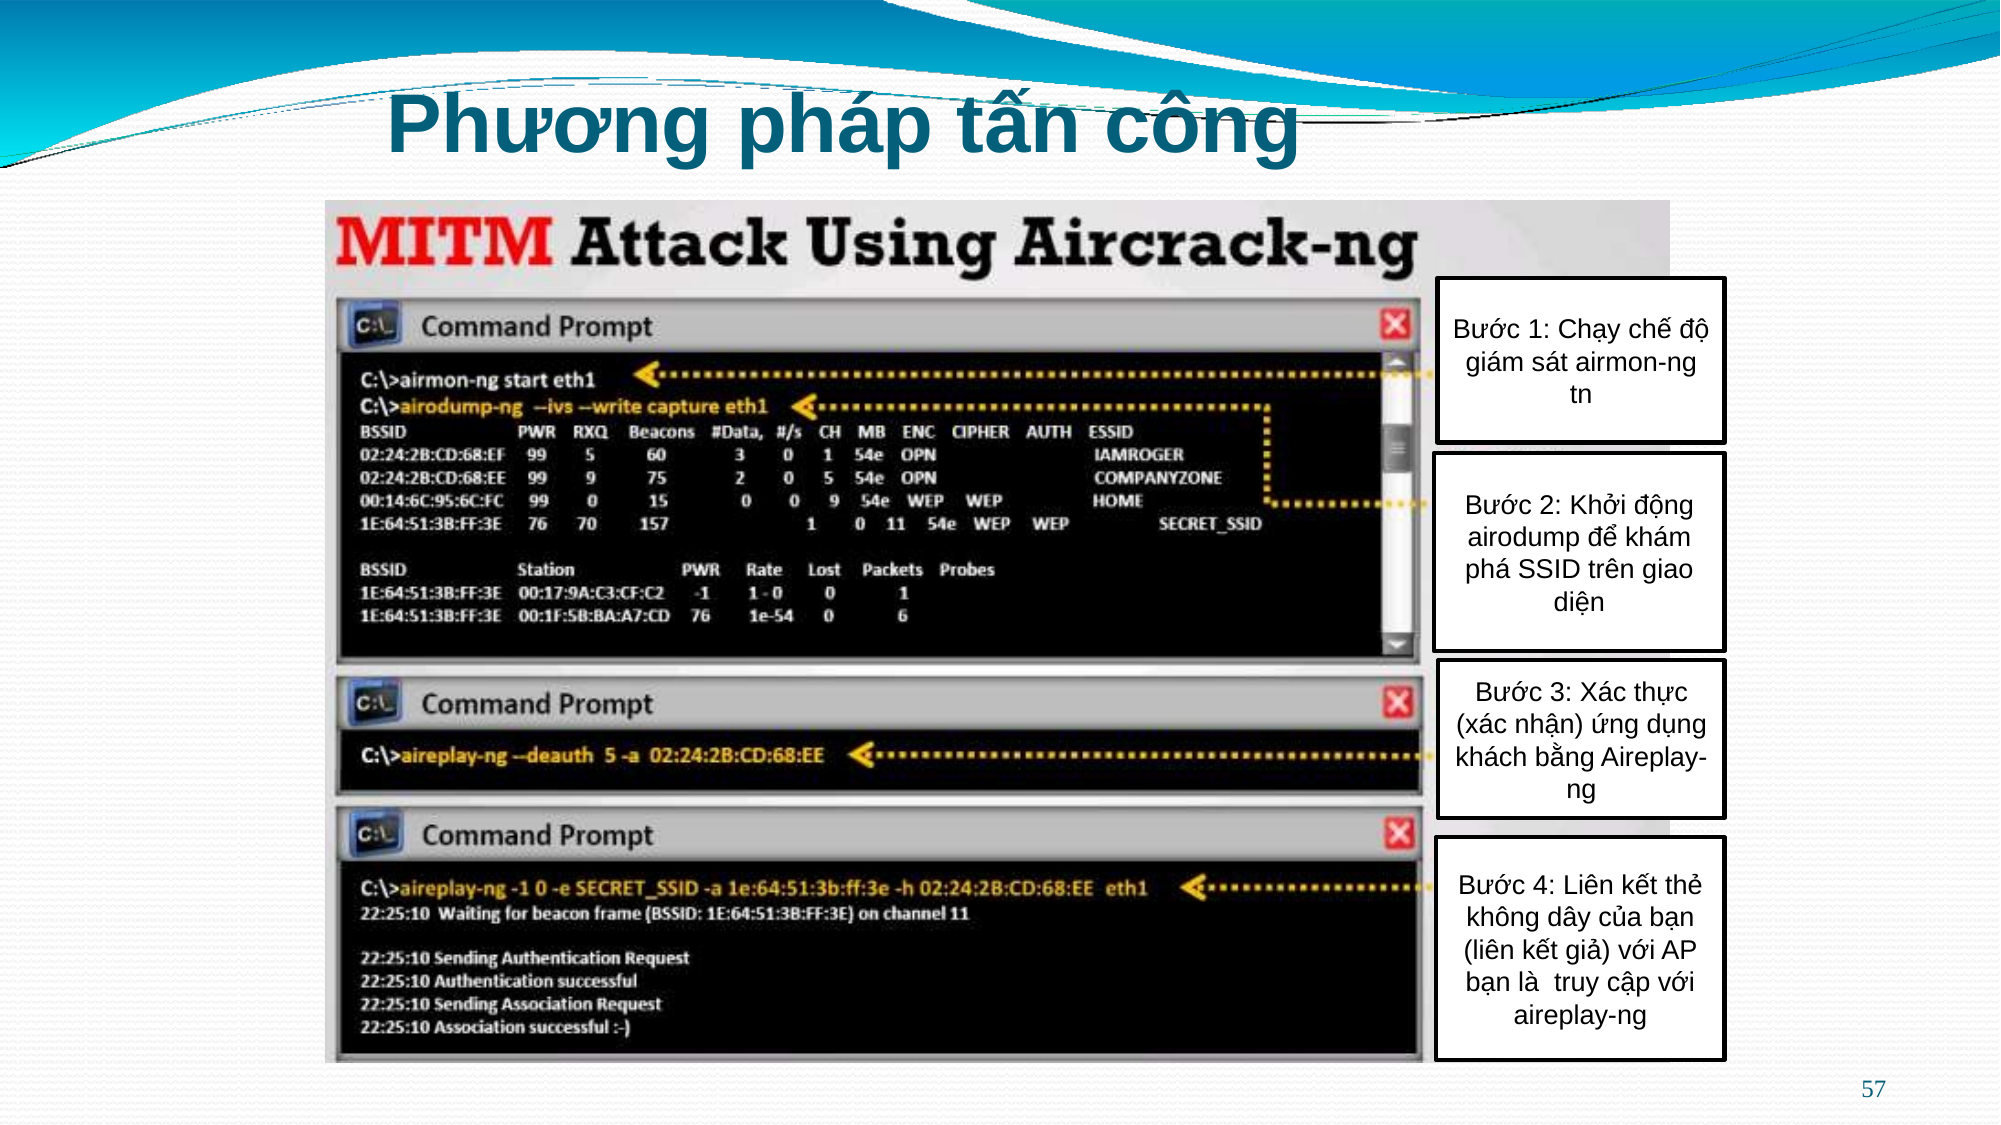

# Phương pháp tấn công

Bước 1: Chạy chế độ giám sát airmon-ng tn
Bước 2: Khởi động airodump để khám phá SSID trên giao diện
Bước 3: Xác thực (xác nhận) ứng dụng khách bằng Aireplay-ng
Bước 4: Liên kết thẻ không dây của bạn (liên kết giả) với AP bạn là  truy cập với aireplay-ng
57